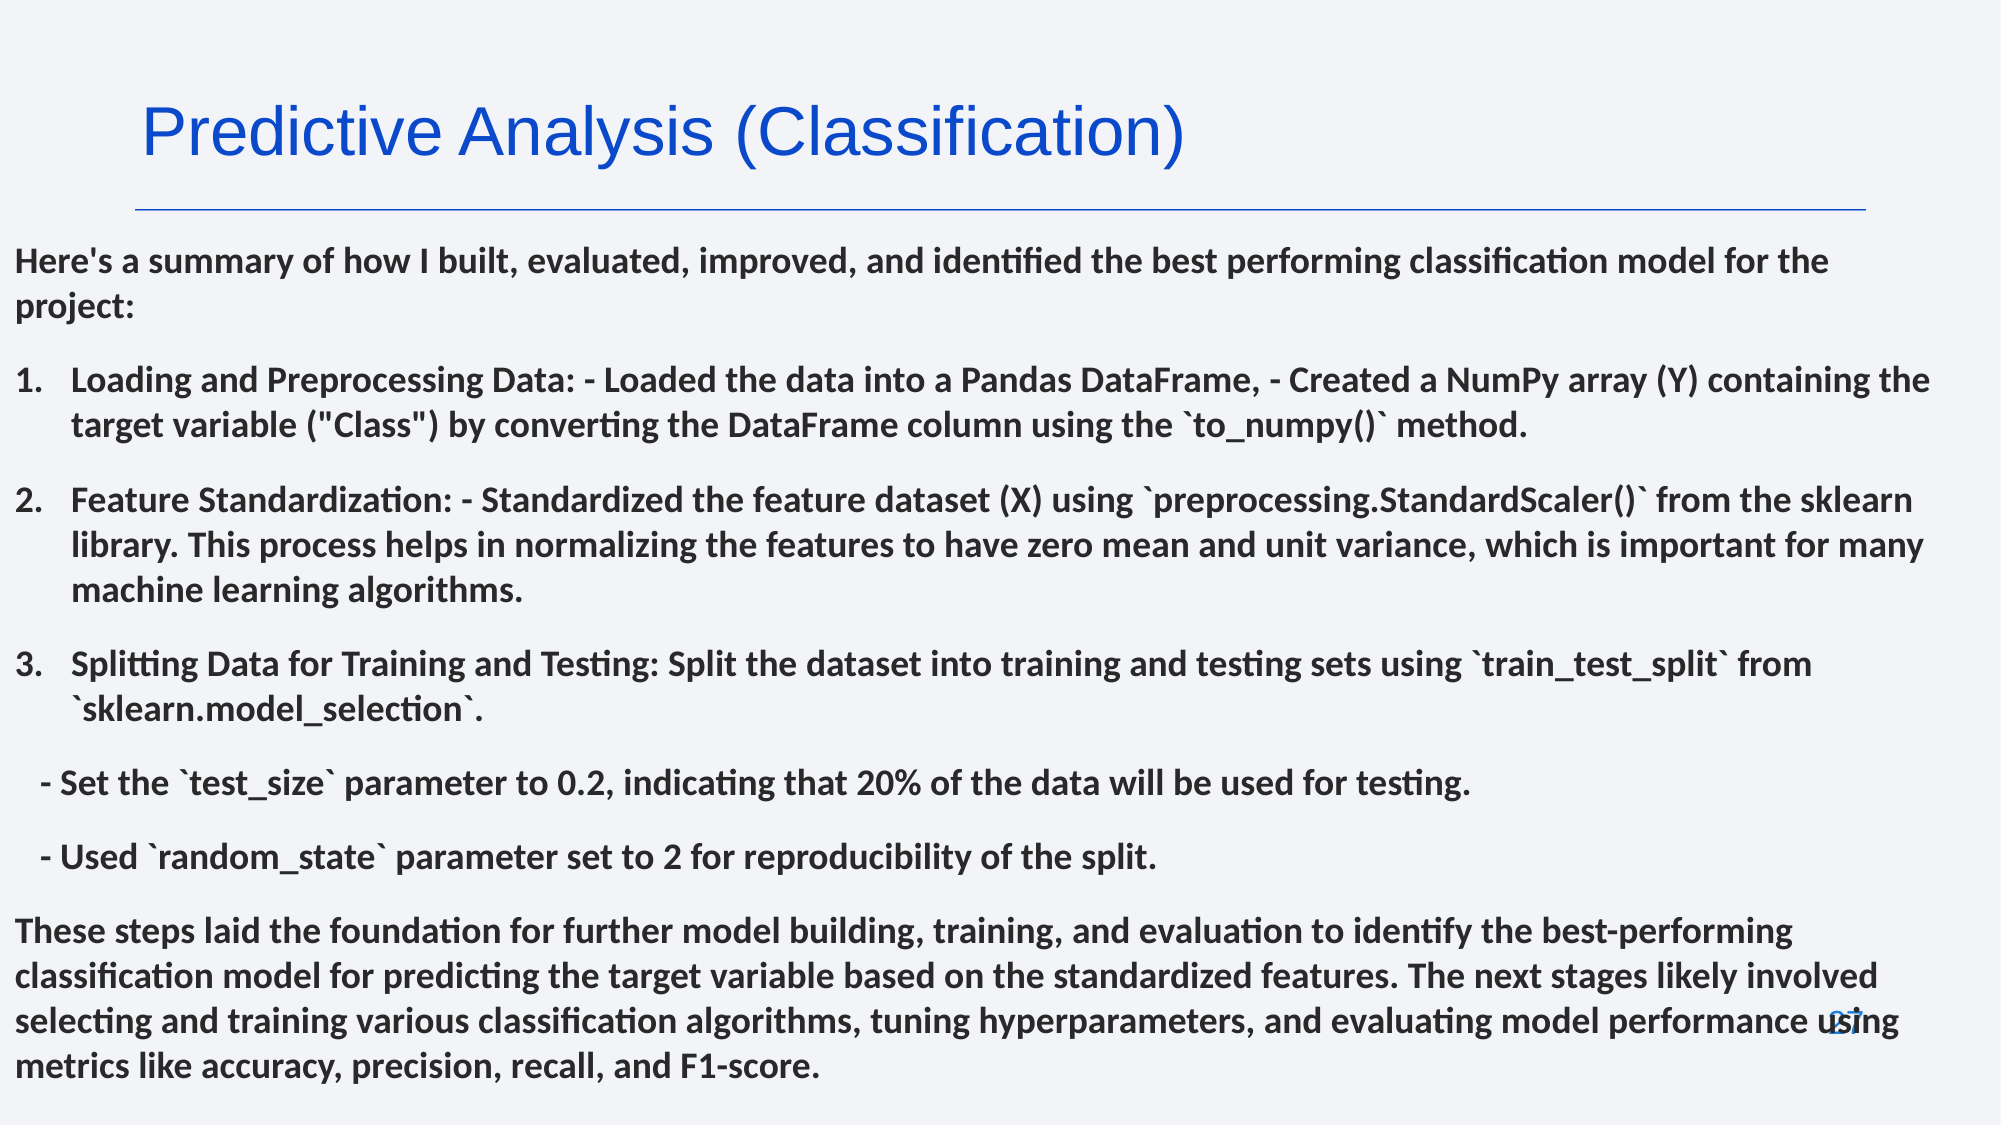

Predictive Analysis (Classification)
Here's a summary of how I built, evaluated, improved, and identified the best performing classification model for the project:
Loading and Preprocessing Data: - Loaded the data into a Pandas DataFrame, - Created a NumPy array (Y) containing the target variable ("Class") by converting the DataFrame column using the `to_numpy()` method.
Feature Standardization: - Standardized the feature dataset (X) using `preprocessing.StandardScaler()` from the sklearn library. This process helps in normalizing the features to have zero mean and unit variance, which is important for many machine learning algorithms.
Splitting Data for Training and Testing: Split the dataset into training and testing sets using `train_test_split` from `sklearn.model_selection`.
   - Set the `test_size` parameter to 0.2, indicating that 20% of the data will be used for testing.
   - Used `random_state` parameter set to 2 for reproducibility of the split.
These steps laid the foundation for further model building, training, and evaluation to identify the best-performing classification model for predicting the target variable based on the standardized features. The next stages likely involved selecting and training various classification algorithms, tuning hyperparameters, and evaluating model performance using metrics like accuracy, precision, recall, and F1-score.
27